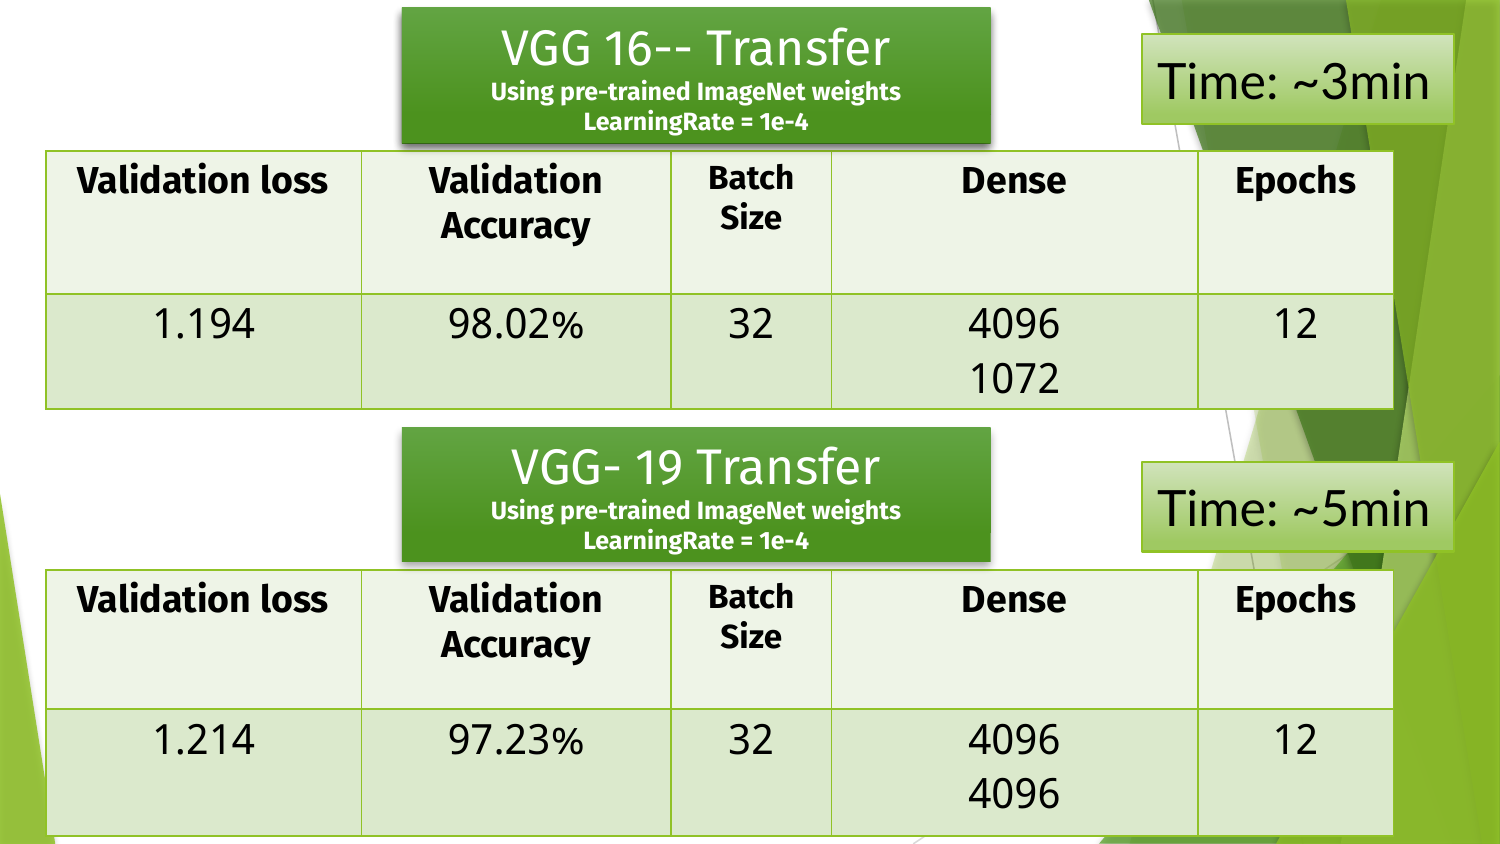

VGG 16-- Transfer
Using pre-trained ImageNet weights
LearningRate = 1e-4
VGG 16-- Transfer
Using pre-trained ImageNet weights
LearningRate = 1e-4
Time: ~3min
| Validation loss | Validation Accuracy | Batch Size | Dense | Epochs |
| --- | --- | --- | --- | --- |
| 1.194 | 98.02% | 32 | 4096 1072 | 12 |
VGG- 19 Transfer
Using pre-trained ImageNet weights
LearningRate = 1e-4
Time: ~5min
| Validation loss | Validation Accuracy | Batch Size | Dense | Epochs |
| --- | --- | --- | --- | --- |
| 1.214 | 97.23% | 32 | 4096 4096 | 12 |